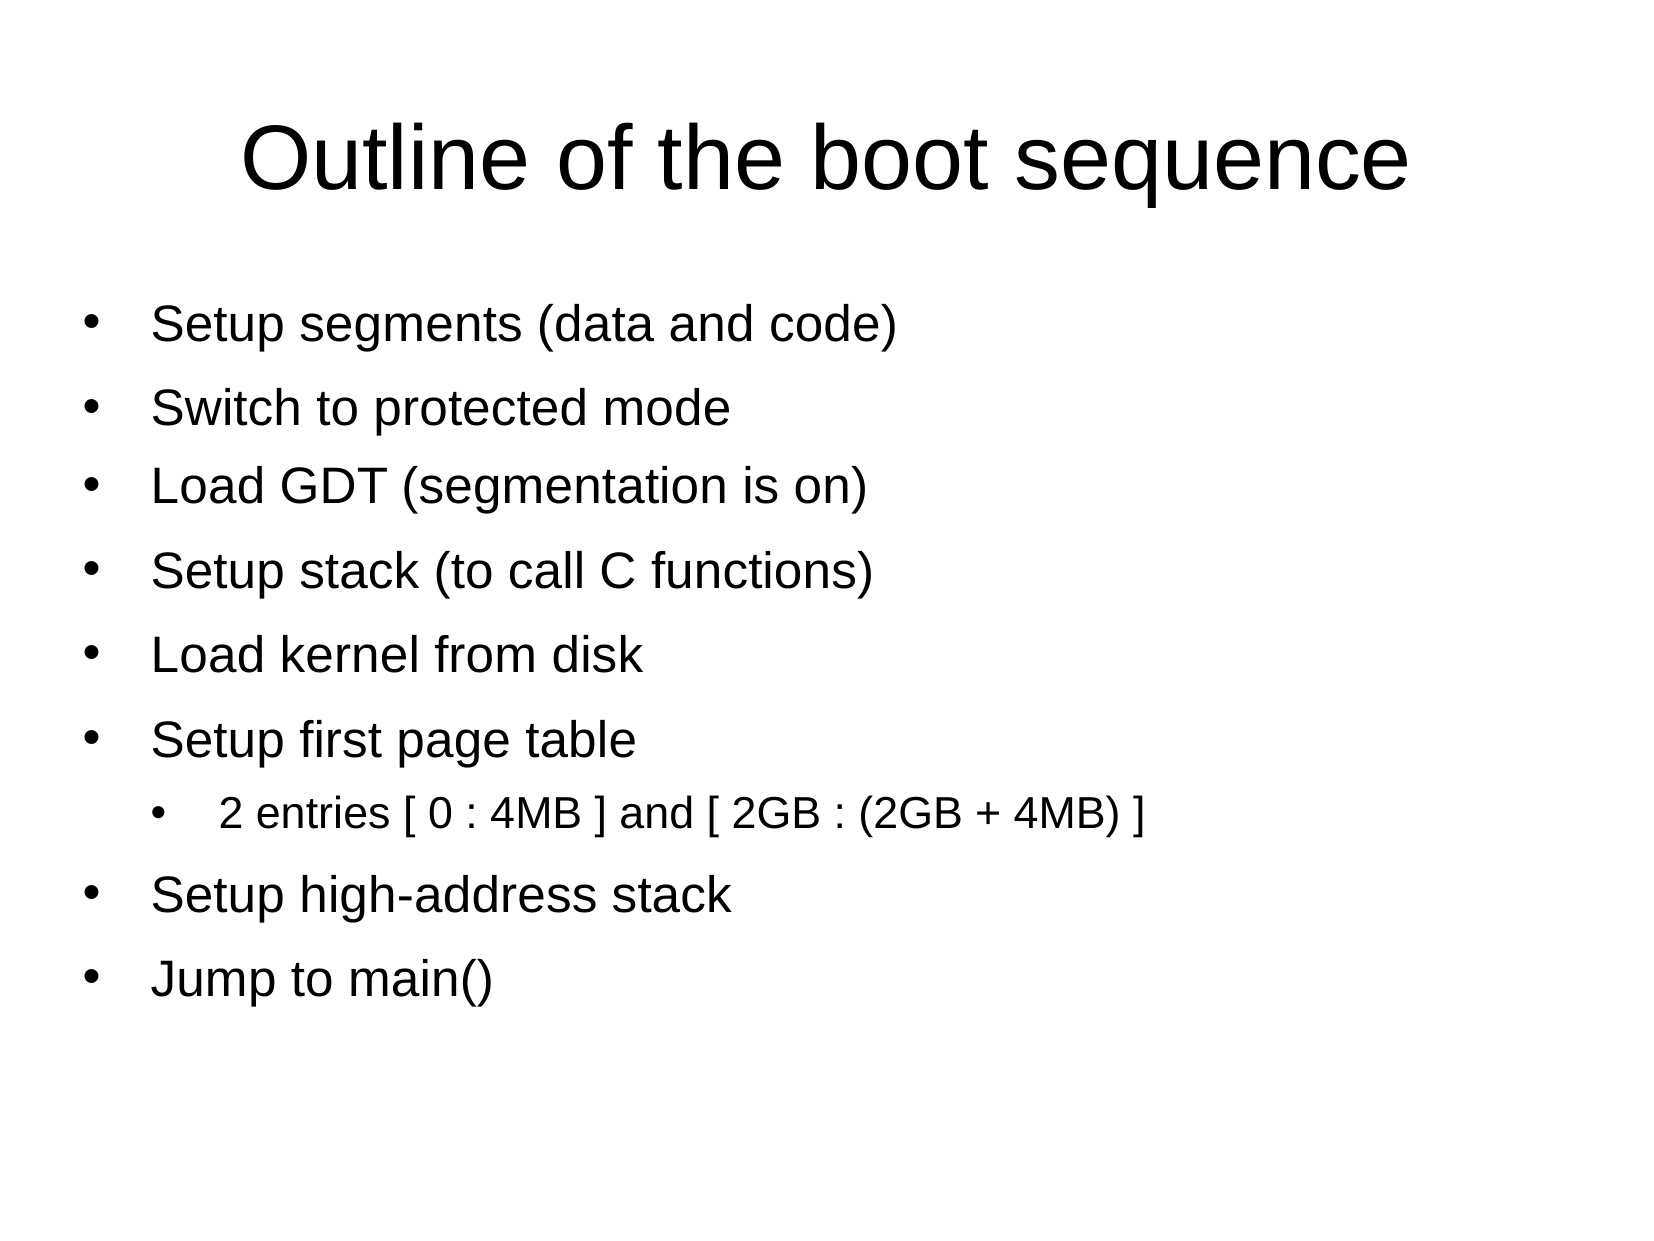

Outline of the boot sequence
Setup segments (data and code)
Switch to protected mode
Load GDT (segmentation is on)
Setup stack (to call C functions)
Load kernel from disk
Setup first page table
2 entries [ 0 : 4MB ] and [ 2GB : (2GB + 4MB) ]
Setup high-address stack
Jump to main()